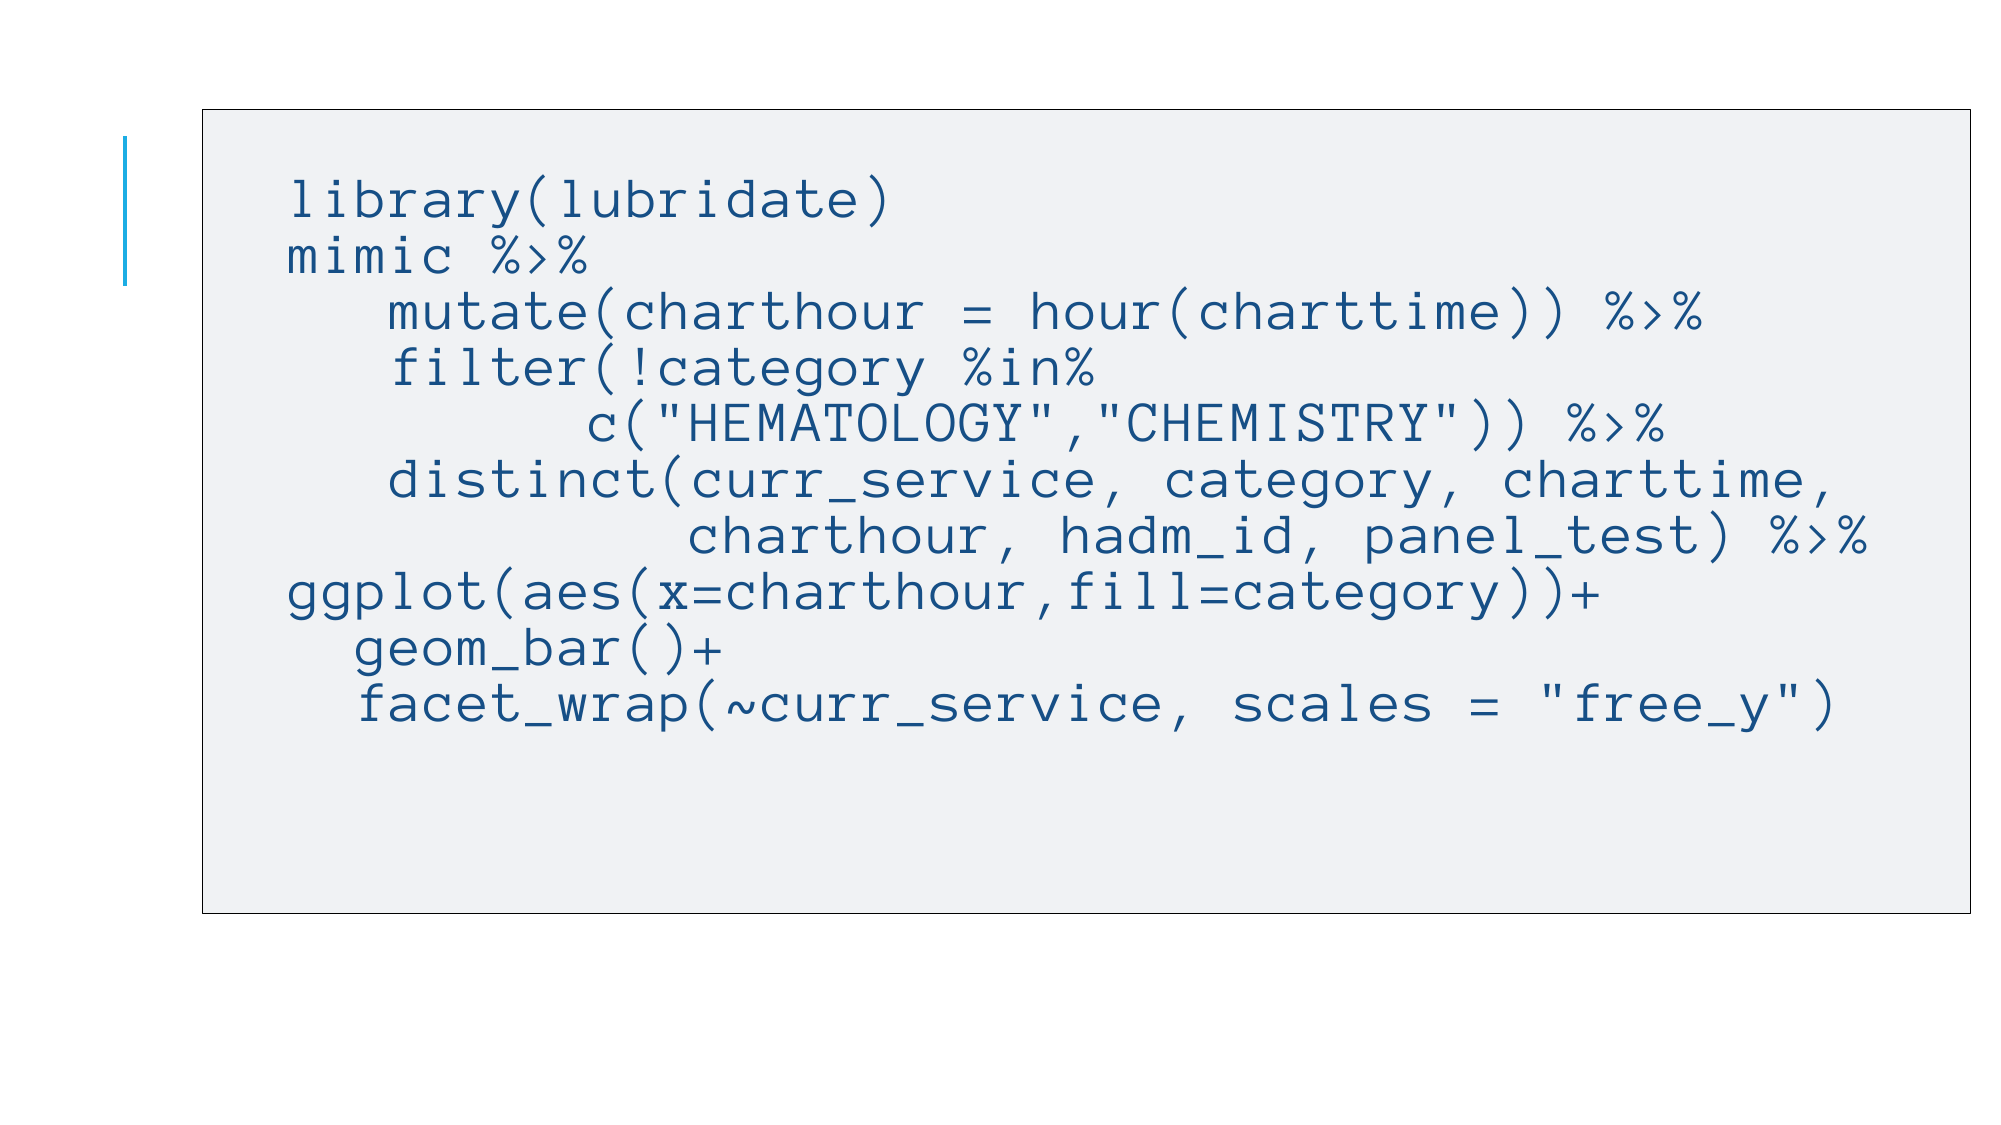

library(lubridate)
mimic %>%
   mutate(charthour = hour(charttime)) %>%
   filter(!category %in%
		c("HEMATOLOGY","CHEMISTRY")) %>%
   distinct(curr_service, category, charttime, 			   charthour, hadm_id, panel_test) %>%   ggplot(aes(x=charthour,fill=category))+
  geom_bar()+
  facet_wrap(~curr_service, scales = "free_y")